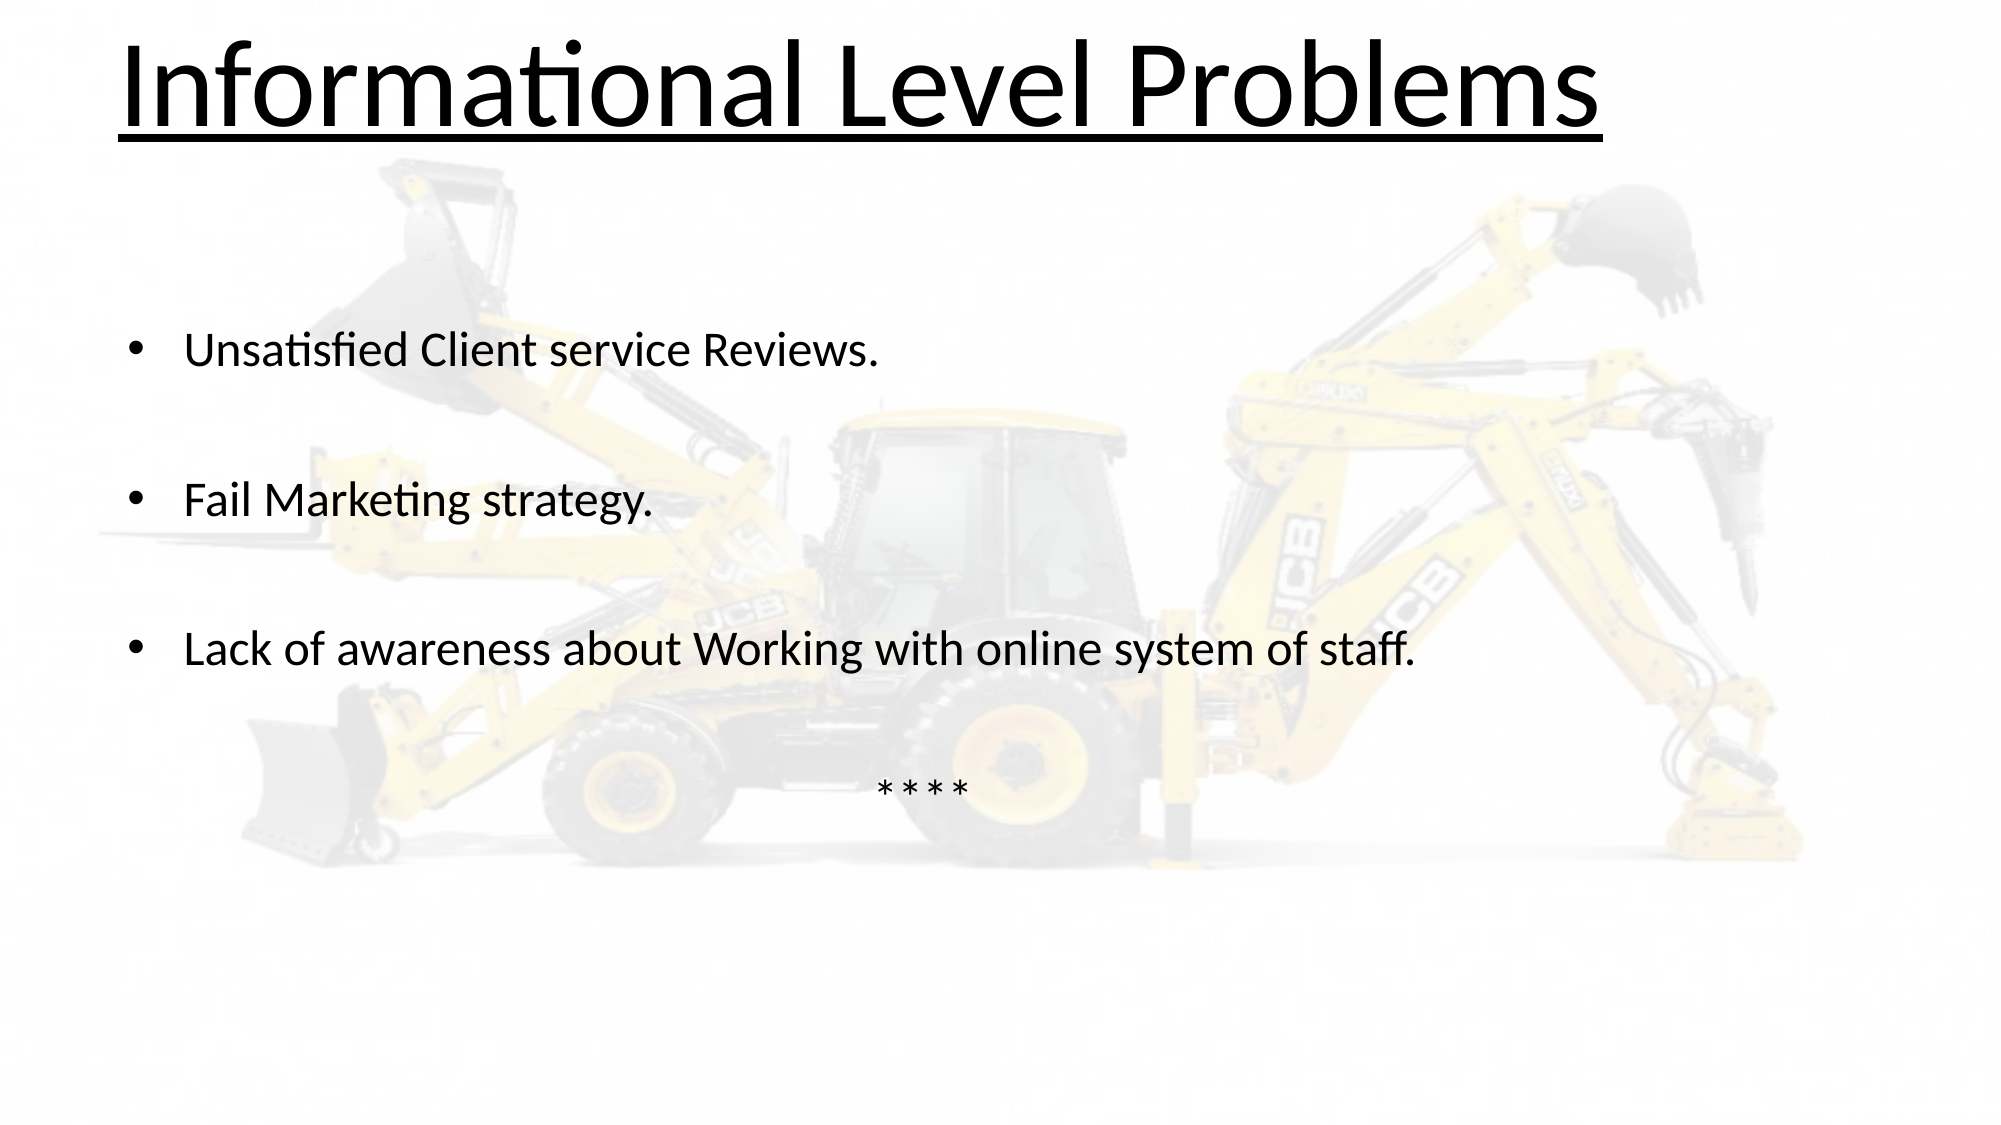

# Informational Level Problems
Unsatisfied Client service Reviews.

Fail Marketing strategy.

Lack of awareness about Working with online system of staff.

****